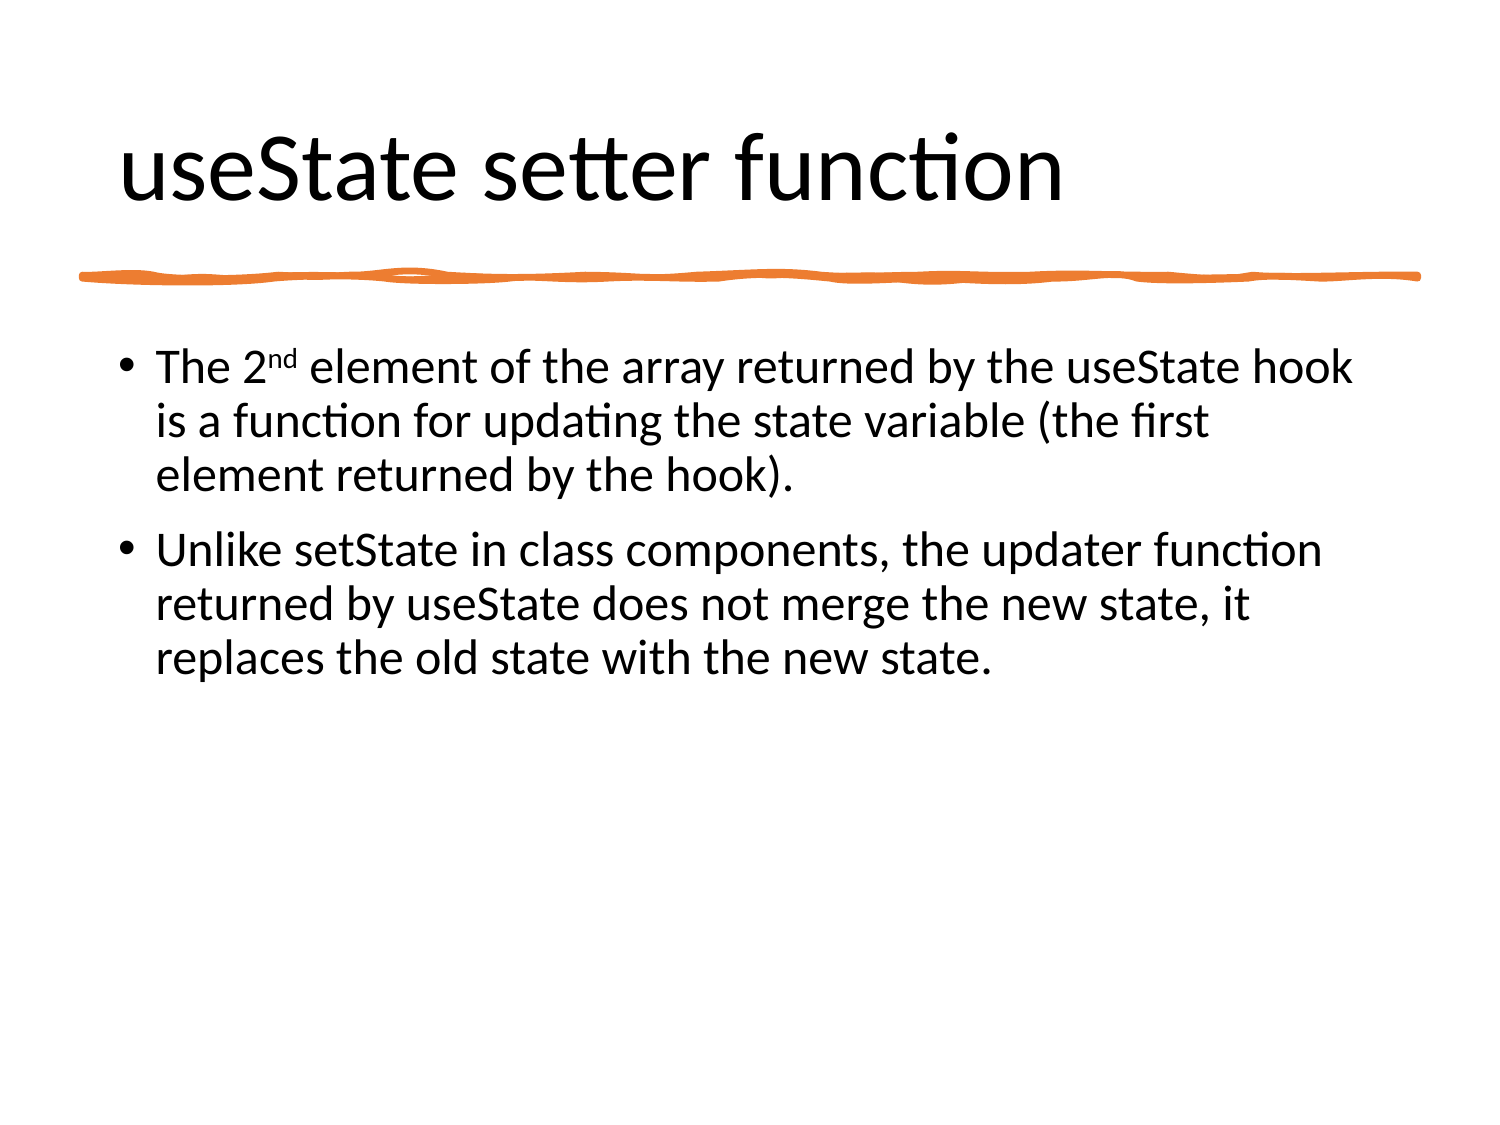

# useState setter function
The 2nd element of the array returned by the useState hook is a function for updating the state variable (the first element returned by the hook).
Unlike setState in class components, the updater function returned by useState does not merge the new state, it replaces the old state with the new state.